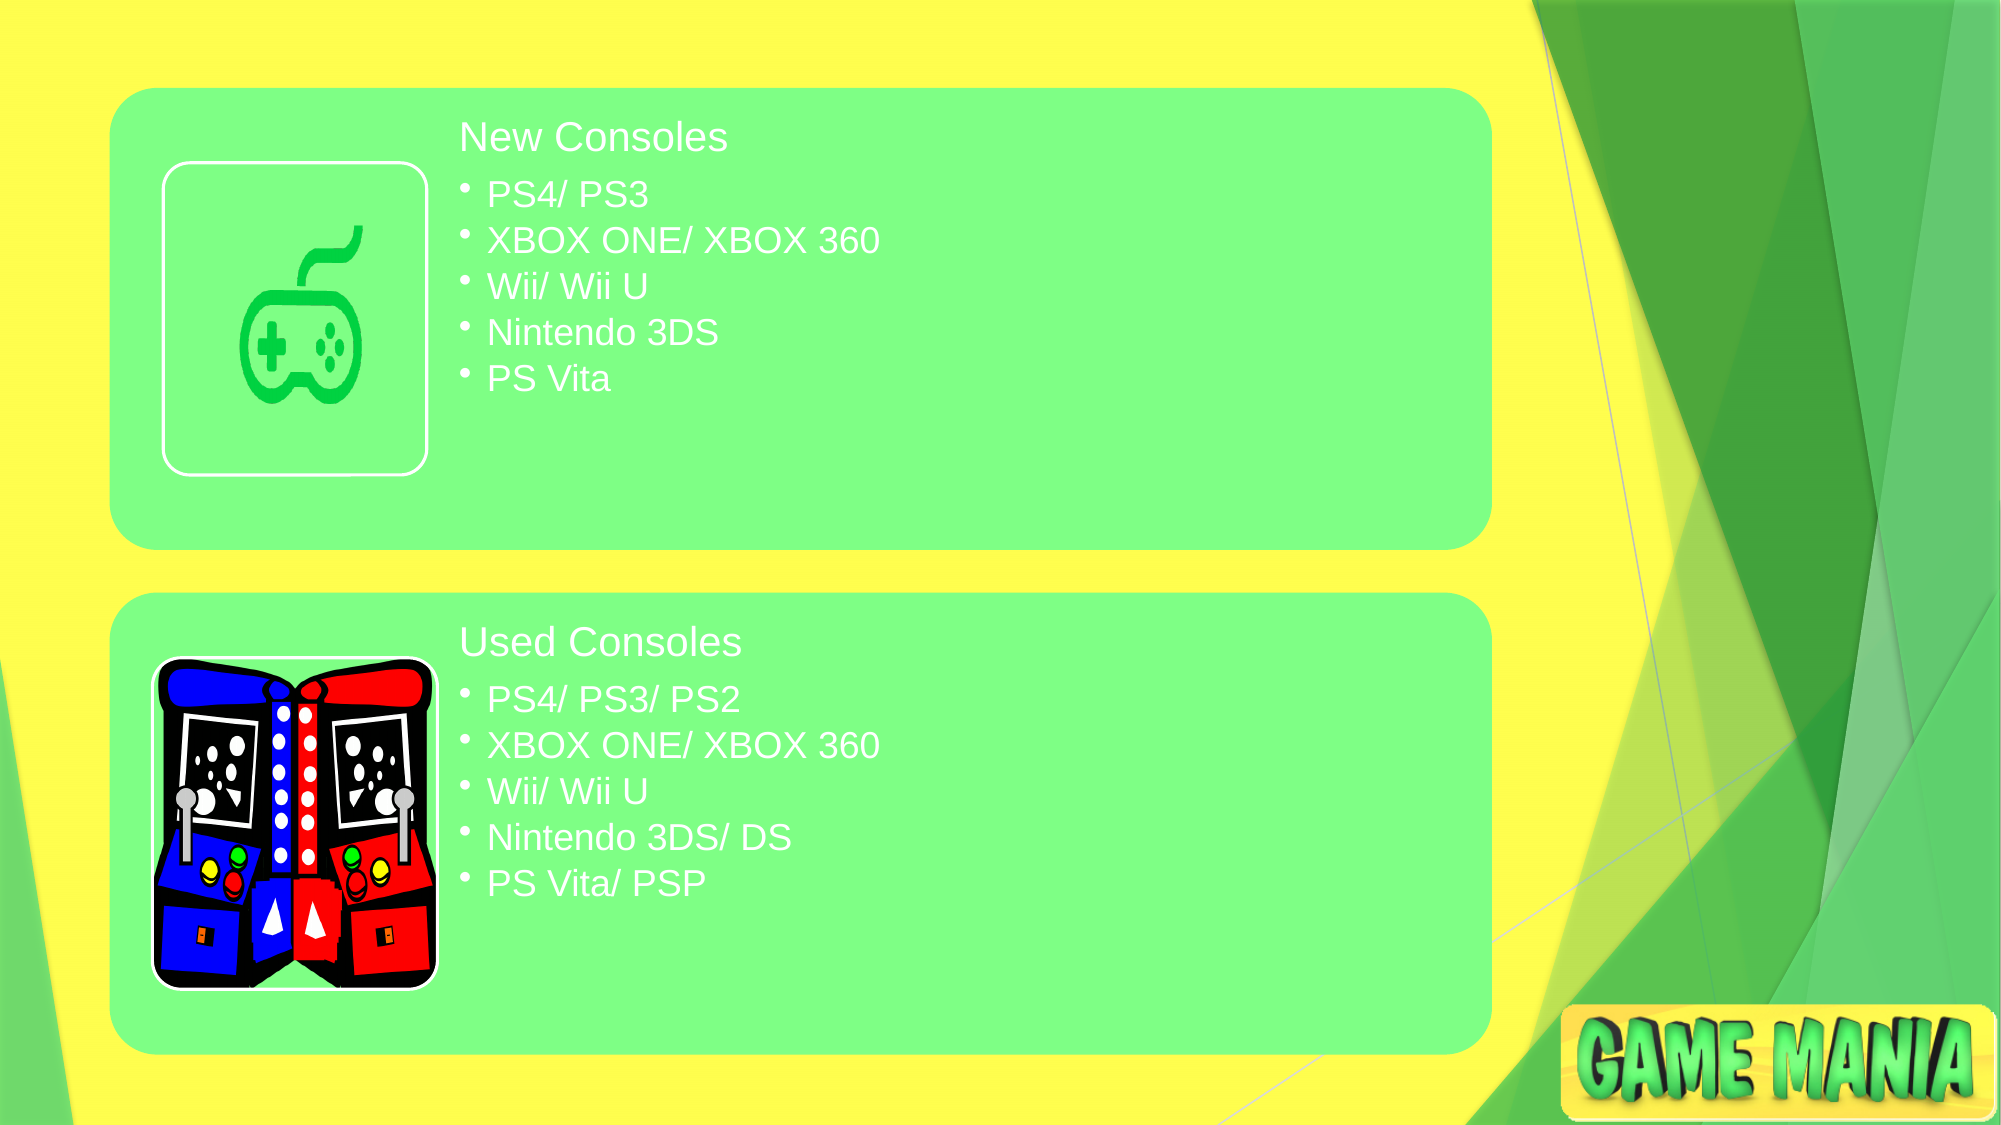

New Consoles
PS4/ PS3
XBOX ONE/ XBOX 360
Wii/ Wii U
Nintendo 3DS
PS Vita
Used Consoles
PS4/ PS3/ PS2
XBOX ONE/ XBOX 360
Wii/ Wii U
Nintendo 3DS/ DS
PS Vita/ PSP